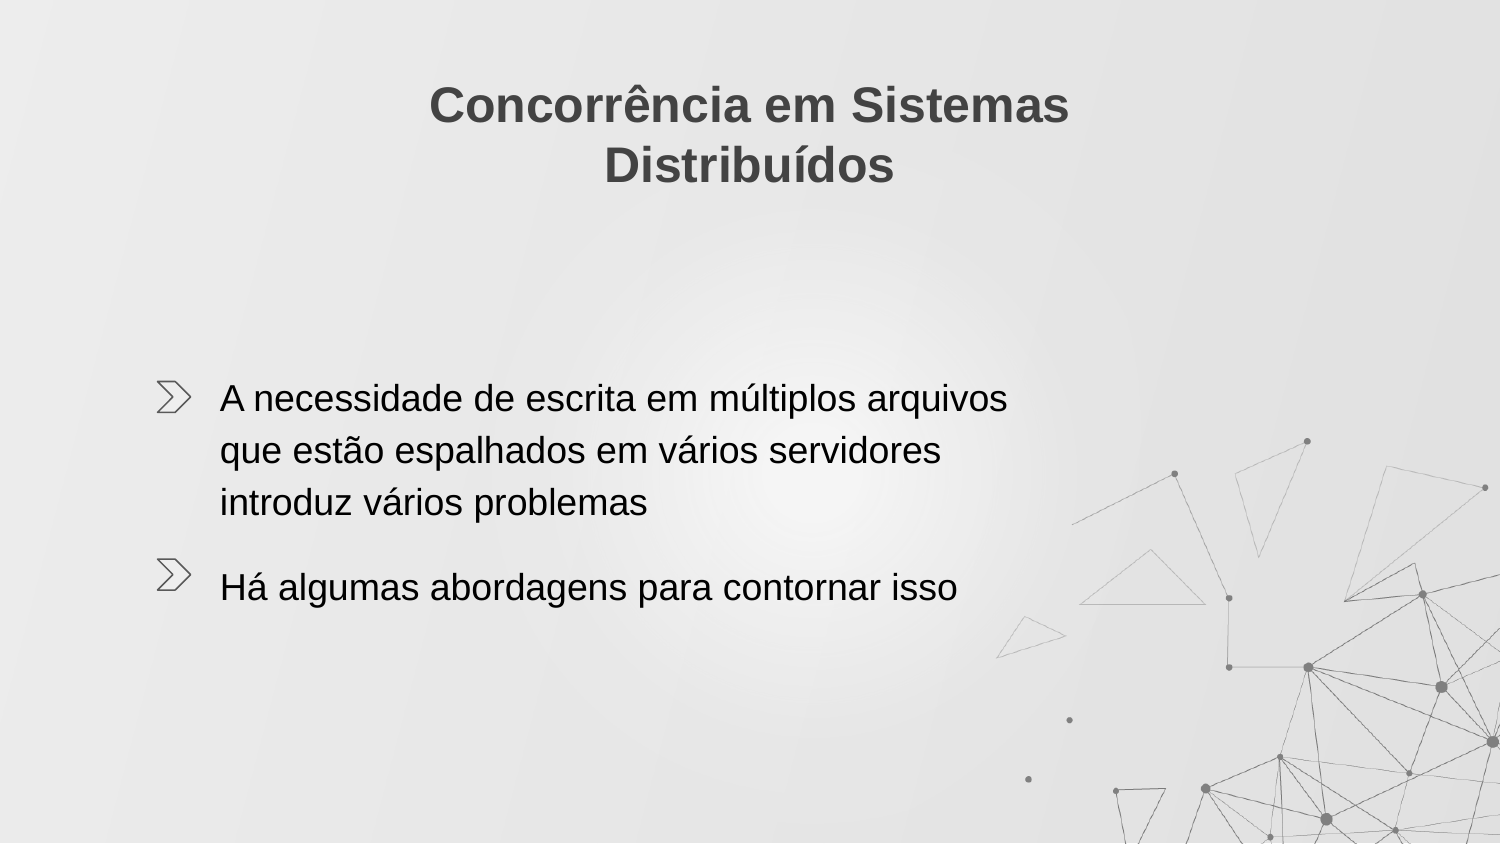

# Concorrência em Sistemas Distribuídos
A necessidade de escrita em múltiplos arquivos que estão espalhados em vários servidores introduz vários problemas
Há algumas abordagens para contornar isso